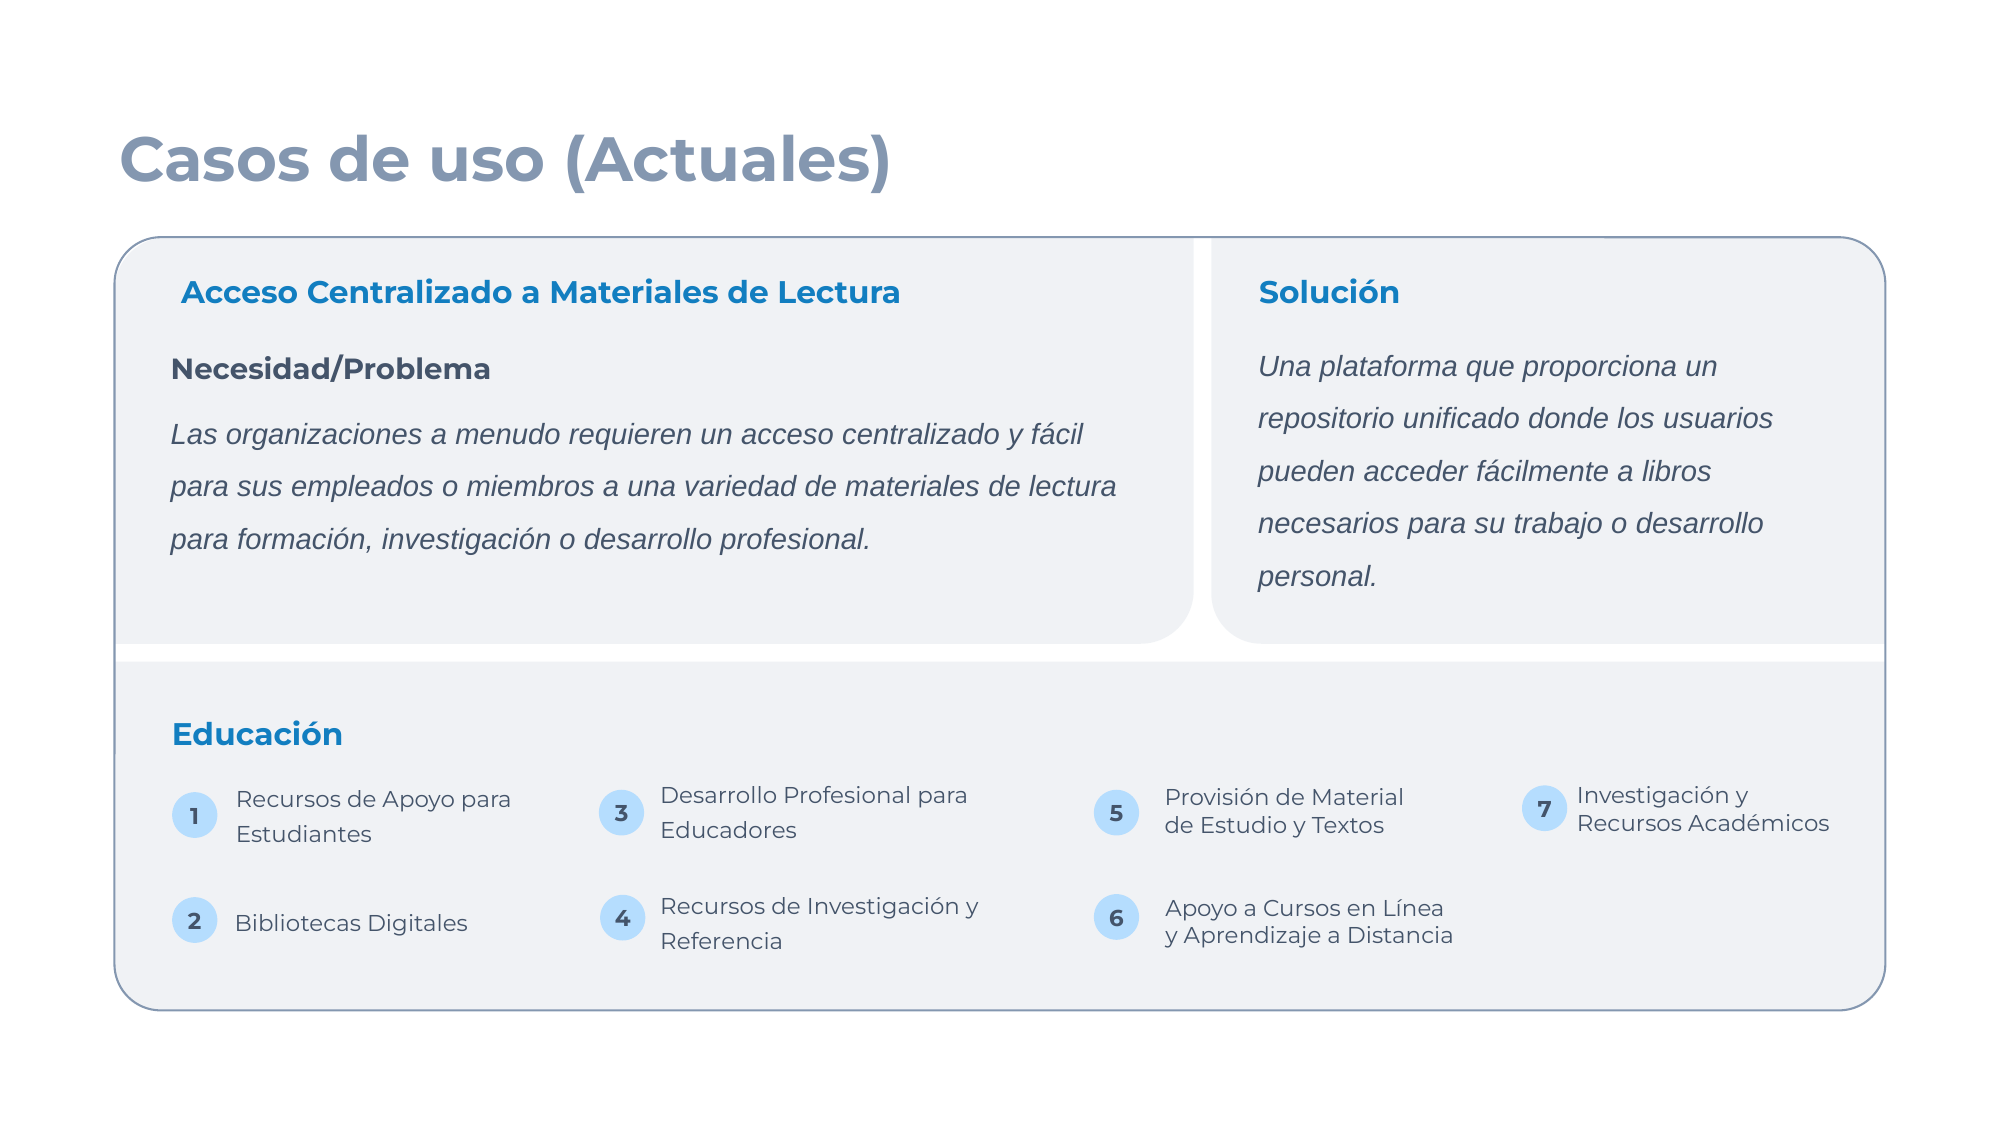

Casos de uso (Actuales)

Acceso Centralizado a Materiales de Lectura
Solución
Una plataforma que proporciona un repositorio unificado donde los usuarios pueden acceder fácilmente a libros necesarios para su trabajo o desarrollo personal.
Necesidad/Problema
Las organizaciones a menudo requieren un acceso centralizado y fácil para sus empleados o miembros a una variedad de materiales de lectura para formación, investigación o desarrollo profesional.

Educación
Desarrollo Profesional para Educadores
2
Recursos de Apoyo para Estudiantes
1
Investigación y Recursos Académicos
Provisión de Material de Estudio y Textos
7
3
5
Recursos de Investigación y Referencia
Apoyo a Cursos en Línea y Aprendizaje a Distancia
Bibliotecas Digitales
6
4